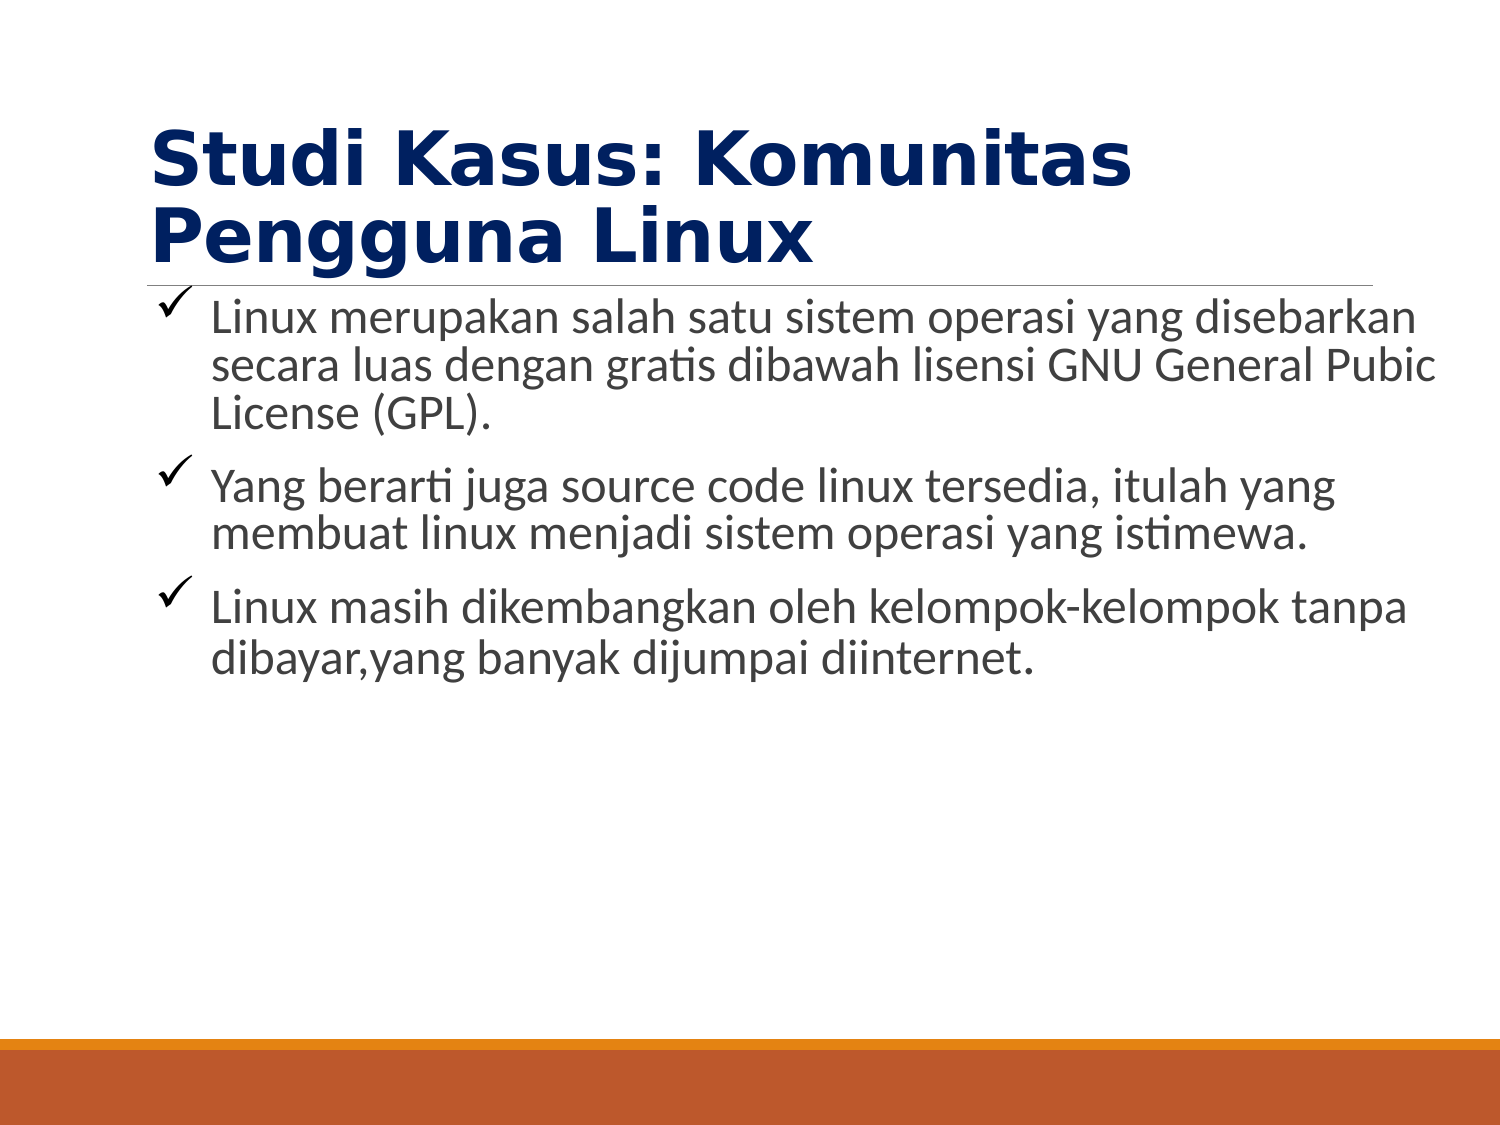

# Studi Kasus: Komunitas Pengguna Linux
Linux merupakan salah satu sistem operasi yang disebarkan secara luas dengan gratis dibawah lisensi GNU General Pubic License (GPL).
Yang berarti juga source code linux tersedia, itulah yang membuat linux menjadi sistem operasi yang istimewa.
Linux masih dikembangkan oleh kelompok-kelompok tanpa dibayar,yang banyak dijumpai diinternet.